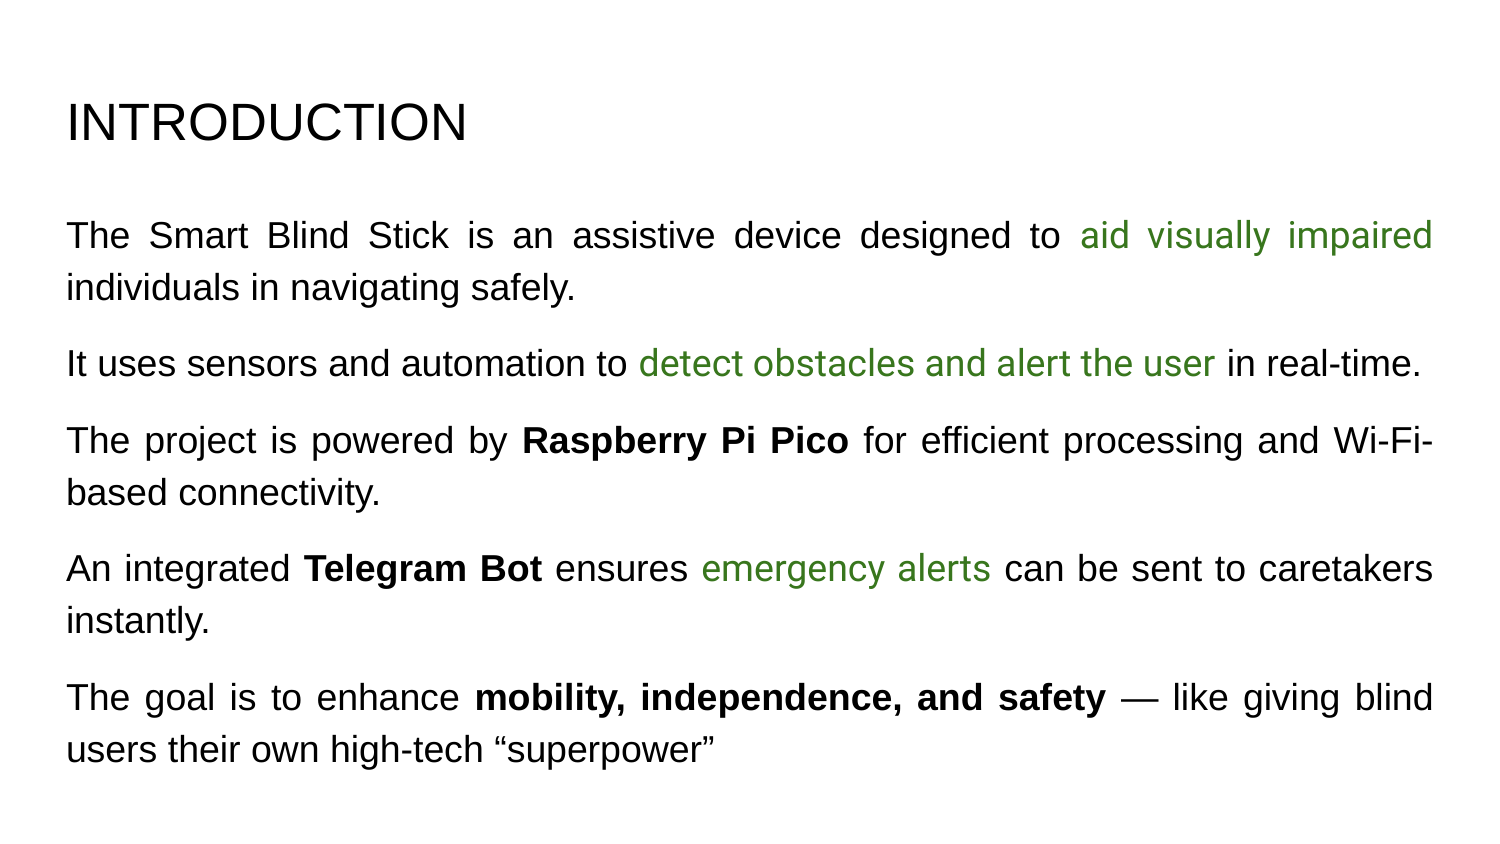

# INTRODUCTION
The Smart Blind Stick is an assistive device designed to aid visually impaired individuals in navigating safely.
It uses sensors and automation to detect obstacles and alert the user in real-time.
The project is powered by Raspberry Pi Pico for efficient processing and Wi-Fi-based connectivity.
An integrated Telegram Bot ensures emergency alerts can be sent to caretakers instantly.
The goal is to enhance mobility, independence, and safety — like giving blind users their own high-tech “superpower”